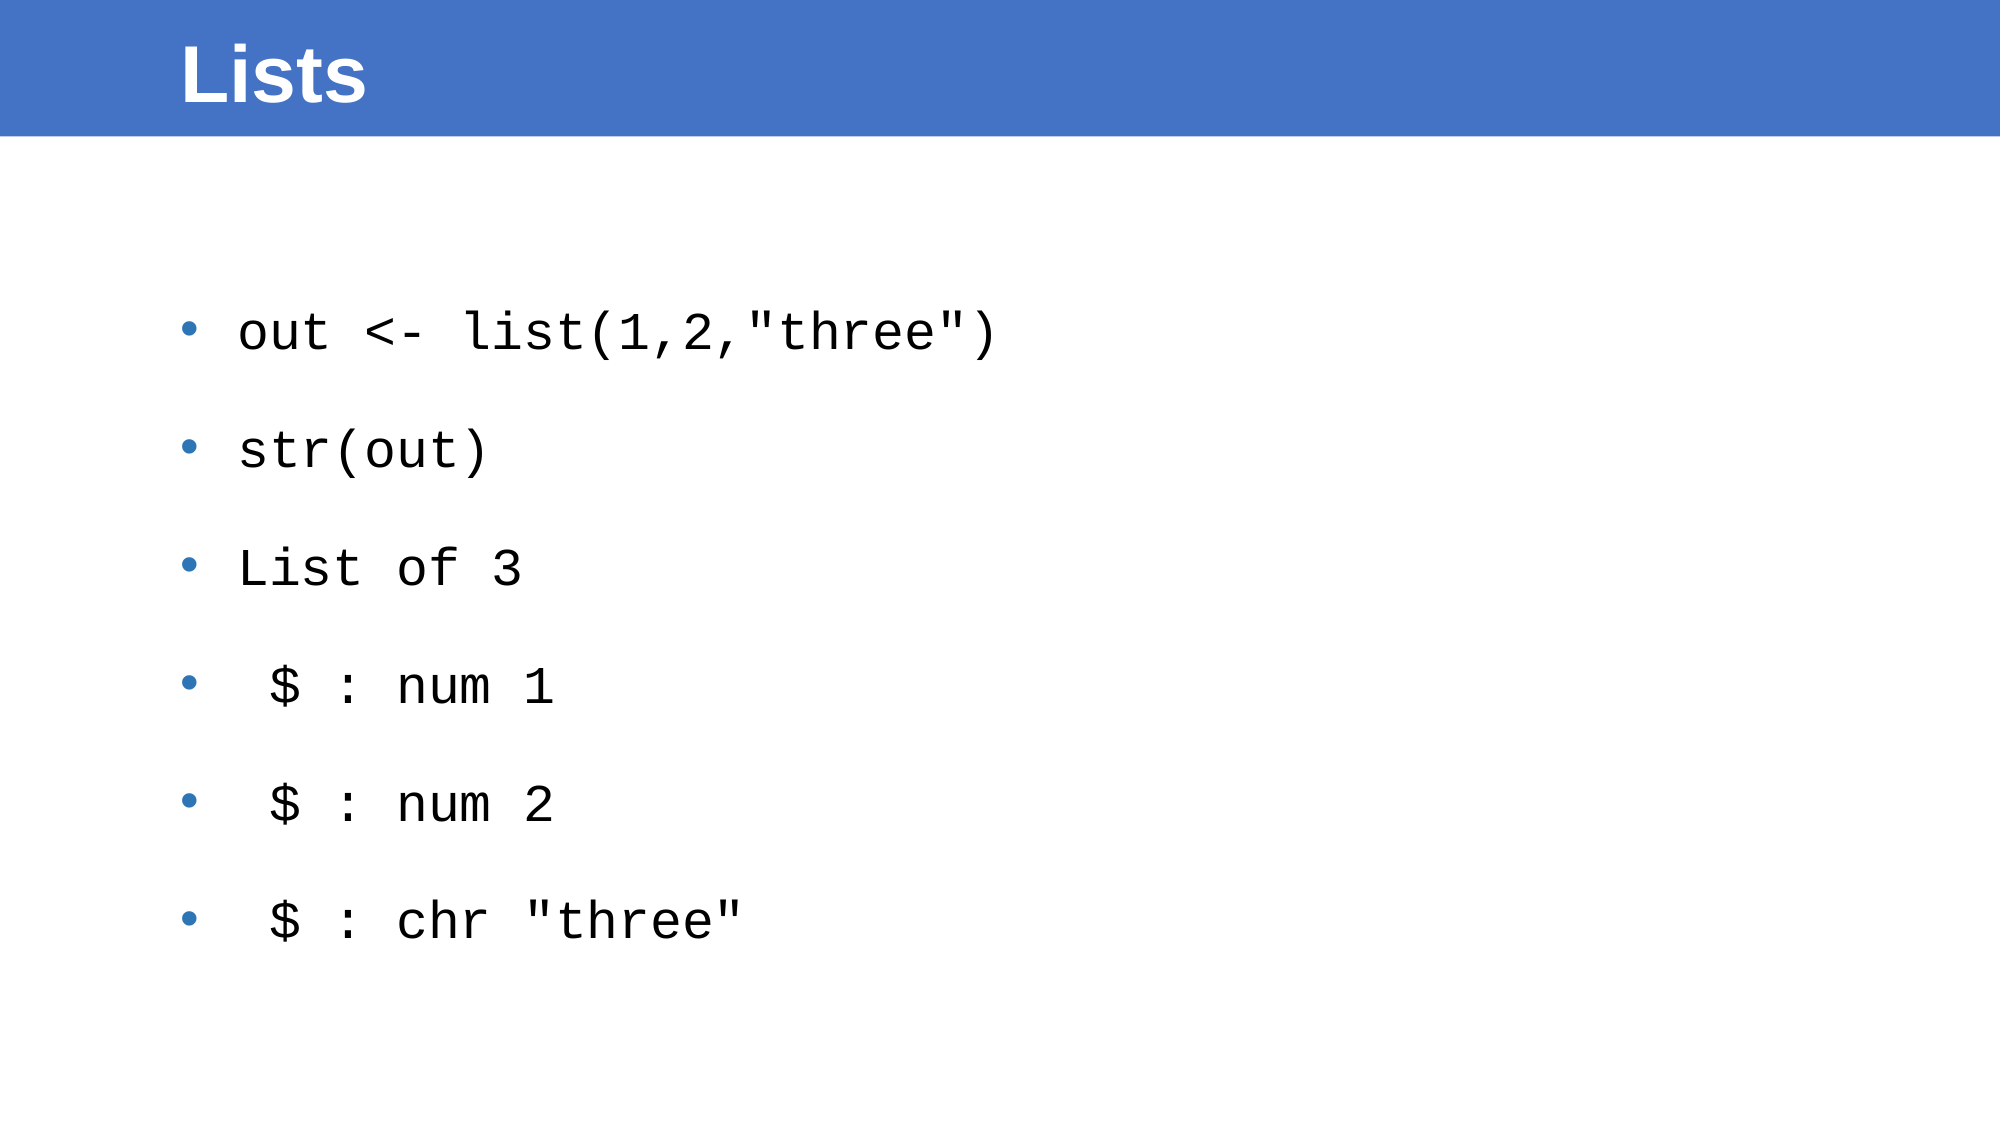

Lists
out <- list(1,2,"three")
str(out)
List of 3
 $ : num 1
 $ : num 2
 $ : chr "three"